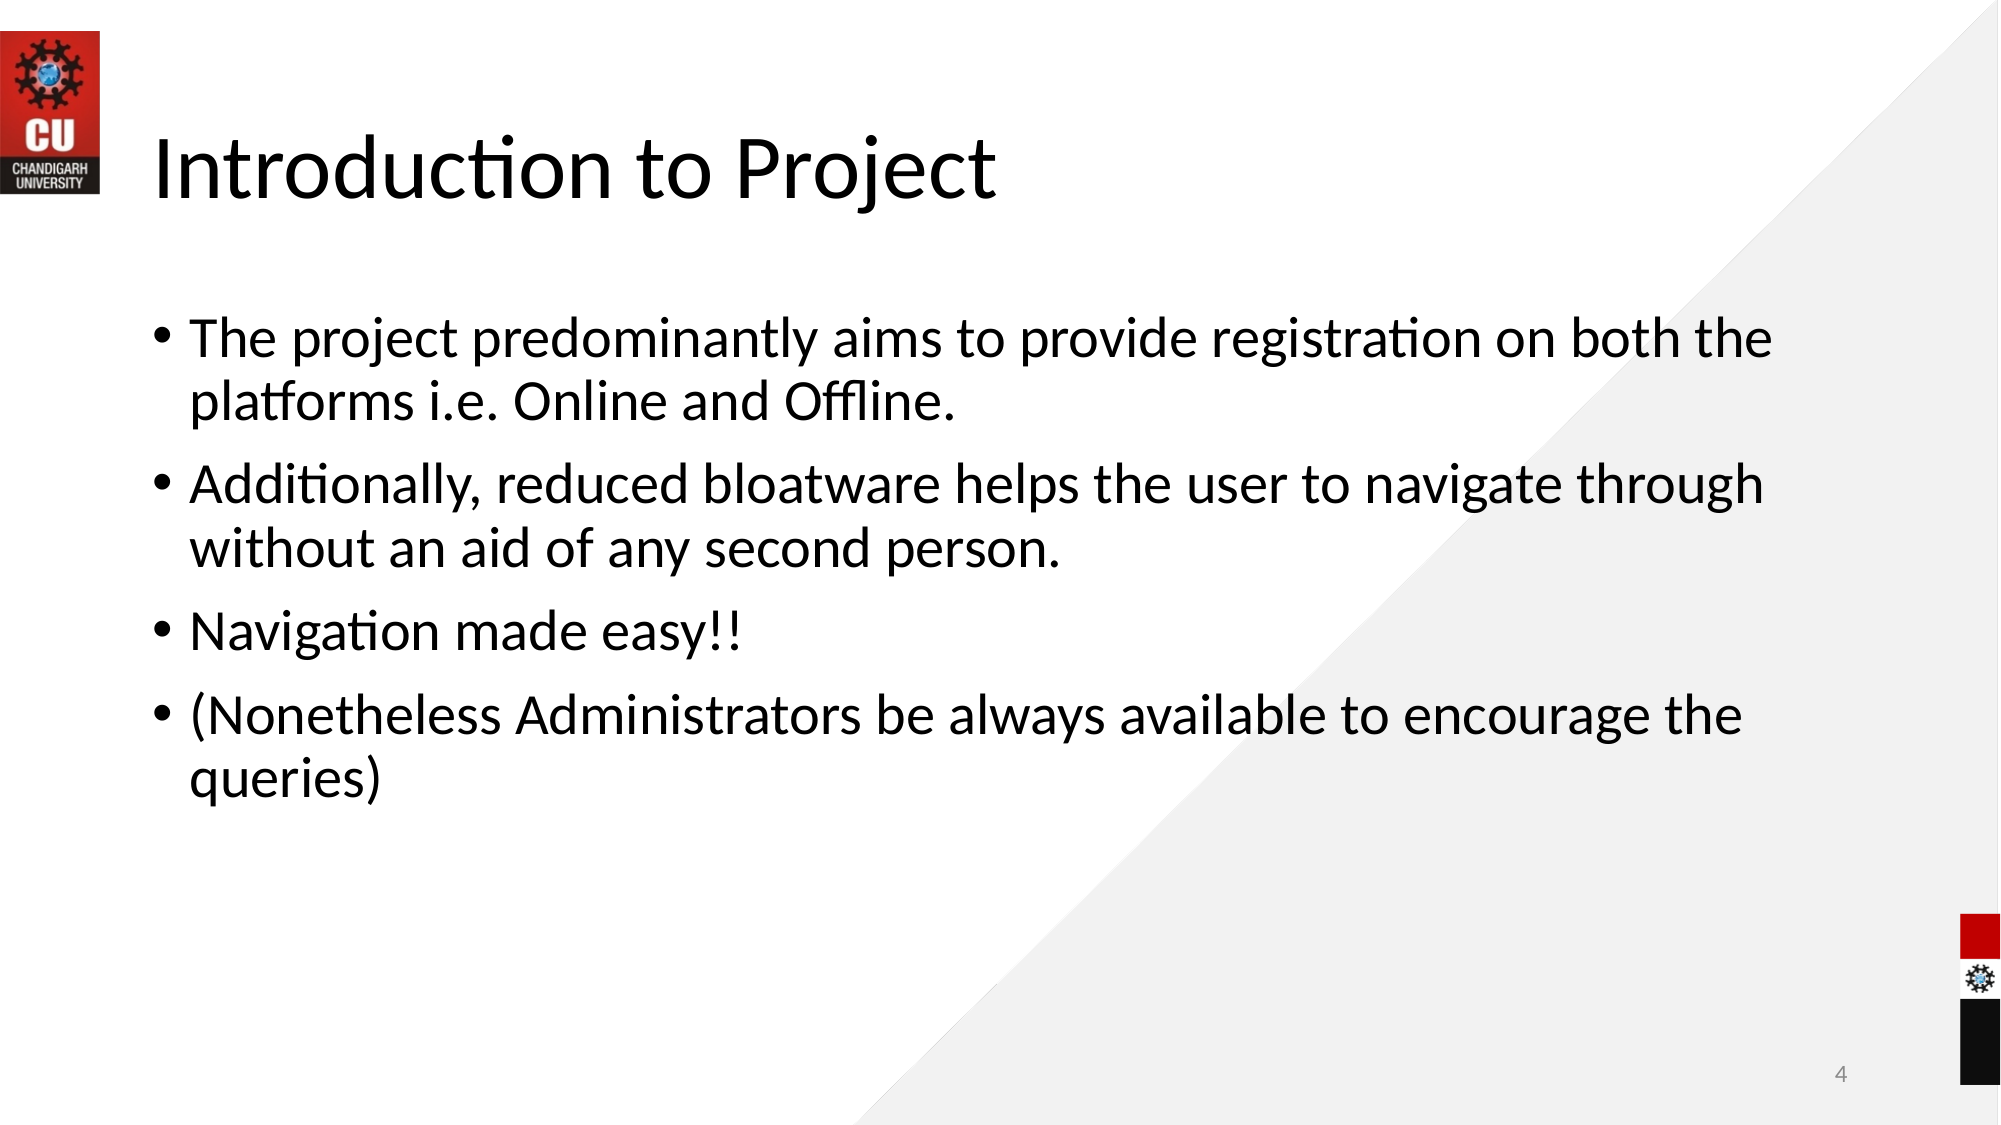

# Introduction to Project
The project predominantly aims to provide registration on both the platforms i.e. Online and Offline.
Additionally, reduced bloatware helps the user to navigate through without an aid of any second person.
Navigation made easy!!
(Nonetheless Administrators be always available to encourage the queries)

4